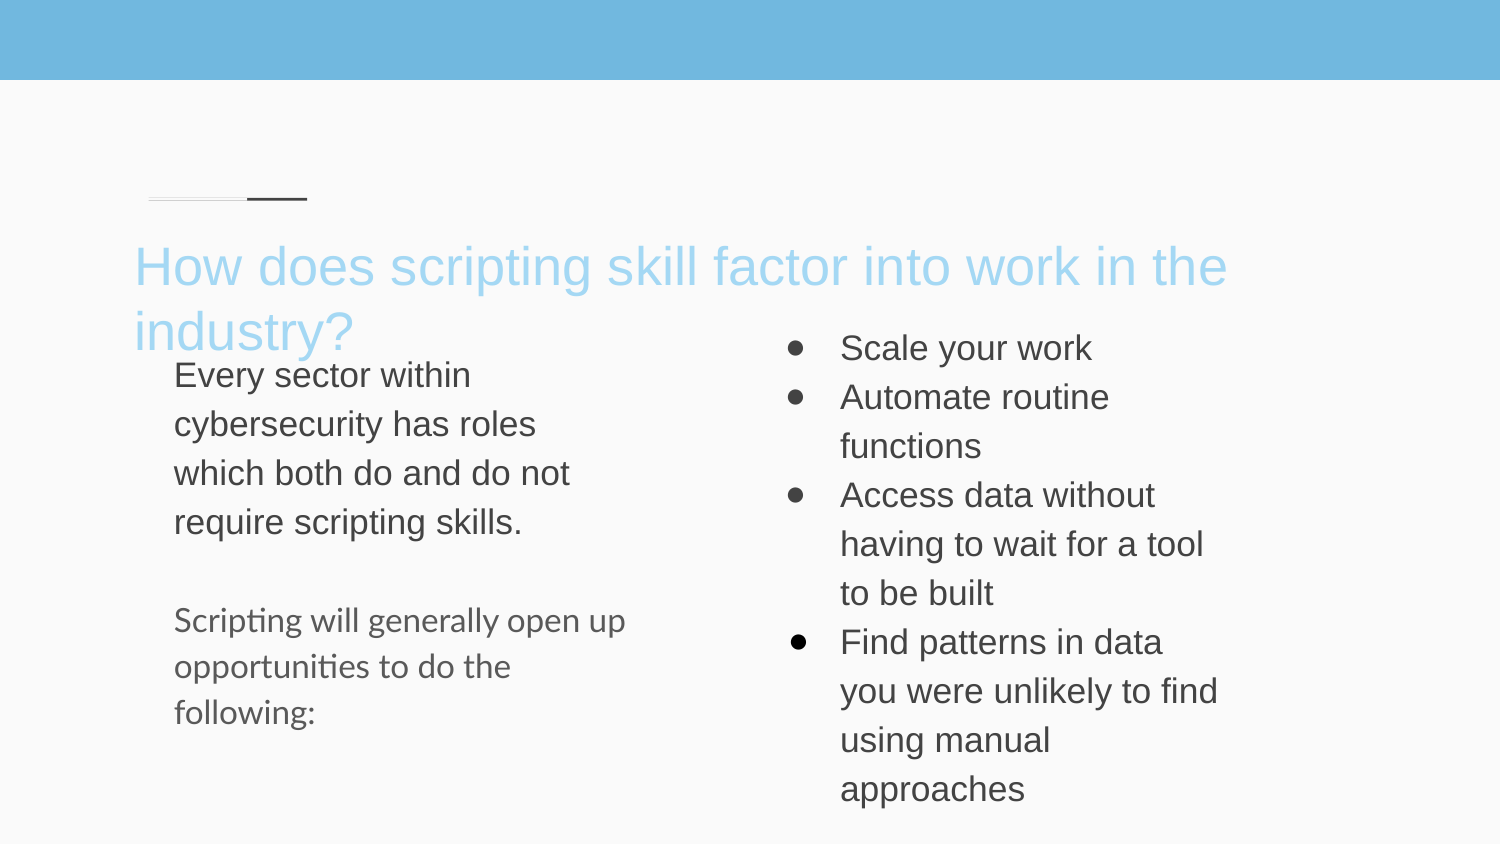

# How does scripting skill factor into work in the industry?
Scale your work
Automate routine functions
Access data without having to wait for a tool to be built
Find patterns in data you were unlikely to find using manual approaches
Every sector within cybersecurity has roles which both do and do not require scripting skills.
Scripting will generally open up opportunities to do the following: